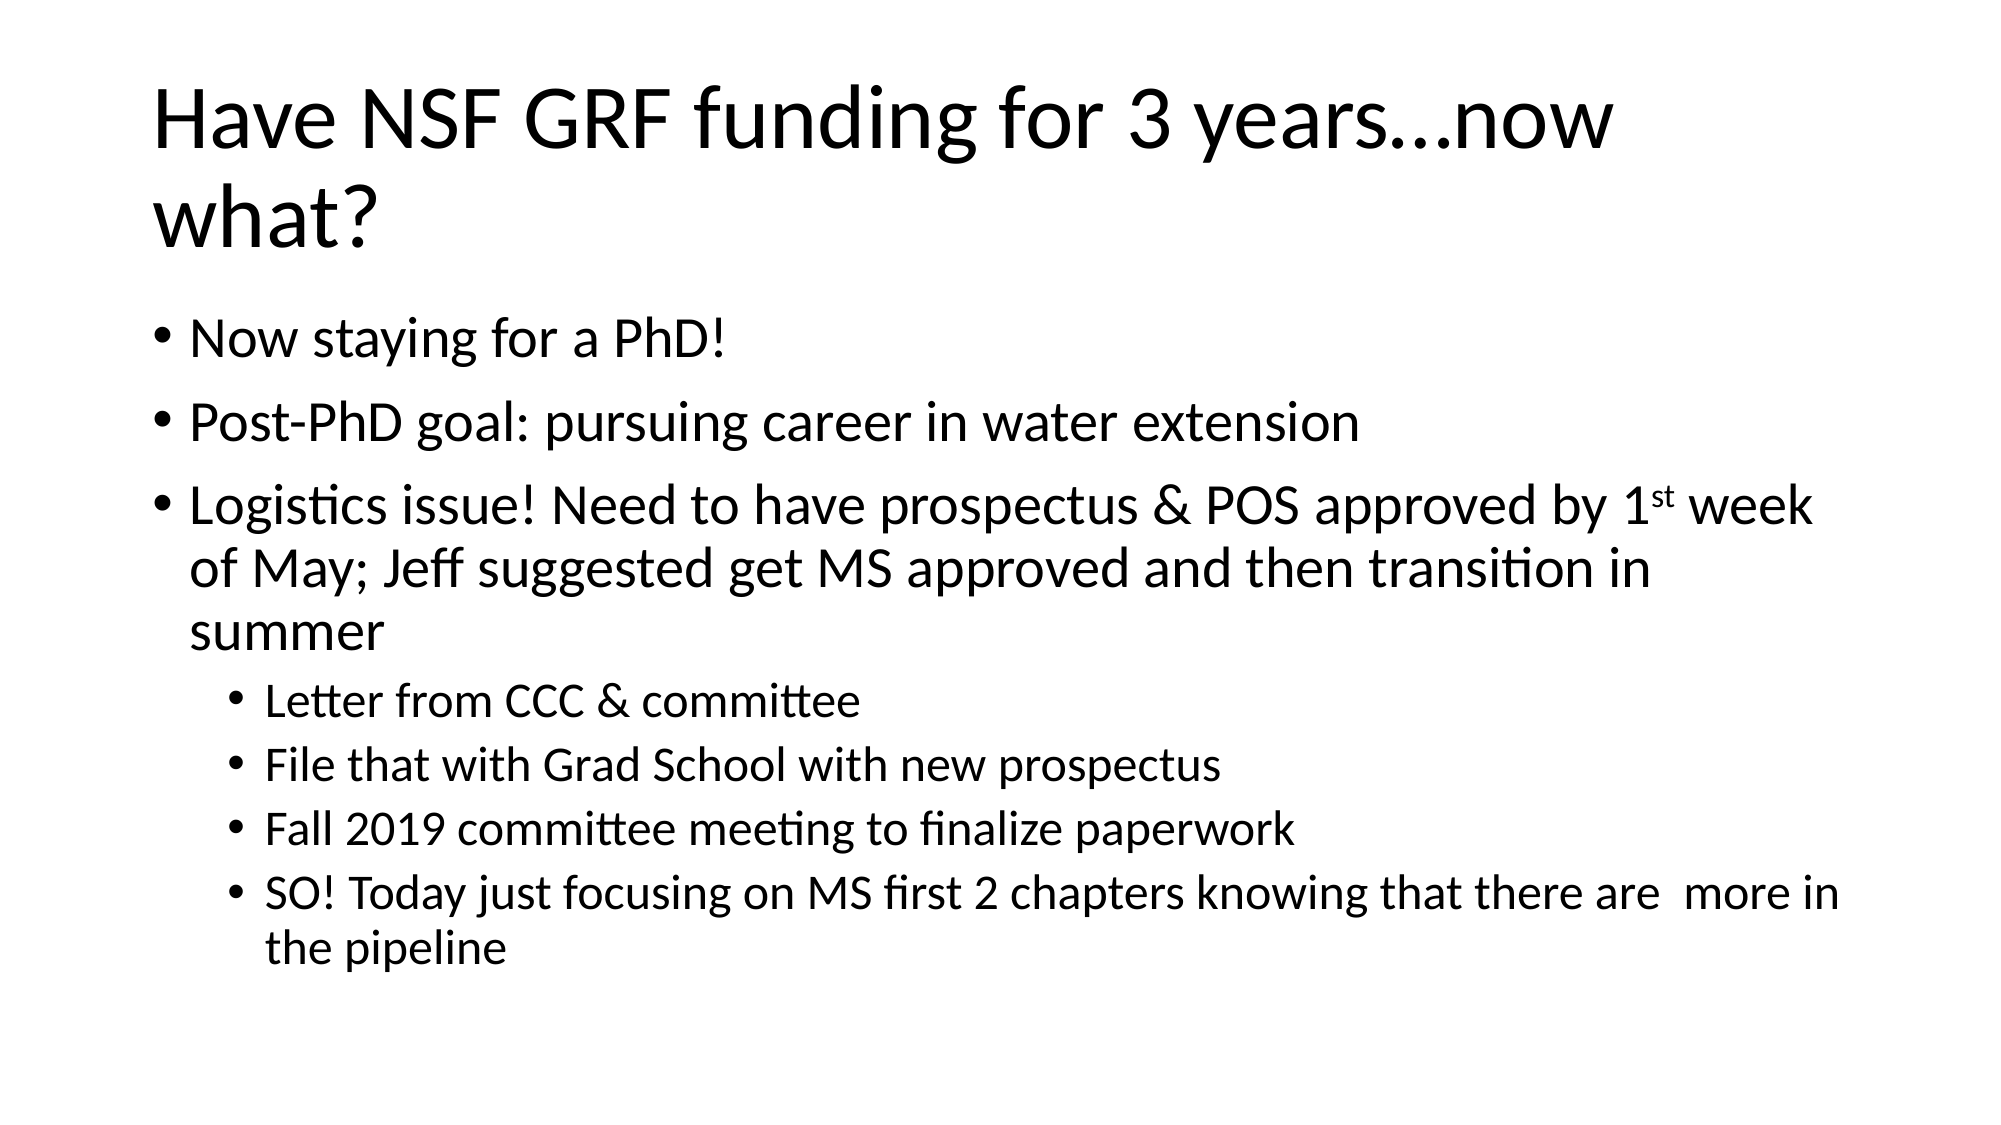

# Have NSF GRF funding for 3 years…now what?
Now staying for a PhD!
Post-PhD goal: pursuing career in water extension
Logistics issue! Need to have prospectus & POS approved by 1st week of May; Jeff suggested get MS approved and then transition in summer
Letter from CCC & committee
File that with Grad School with new prospectus
Fall 2019 committee meeting to finalize paperwork
SO! Today just focusing on MS first 2 chapters knowing that there are  more in the pipeline